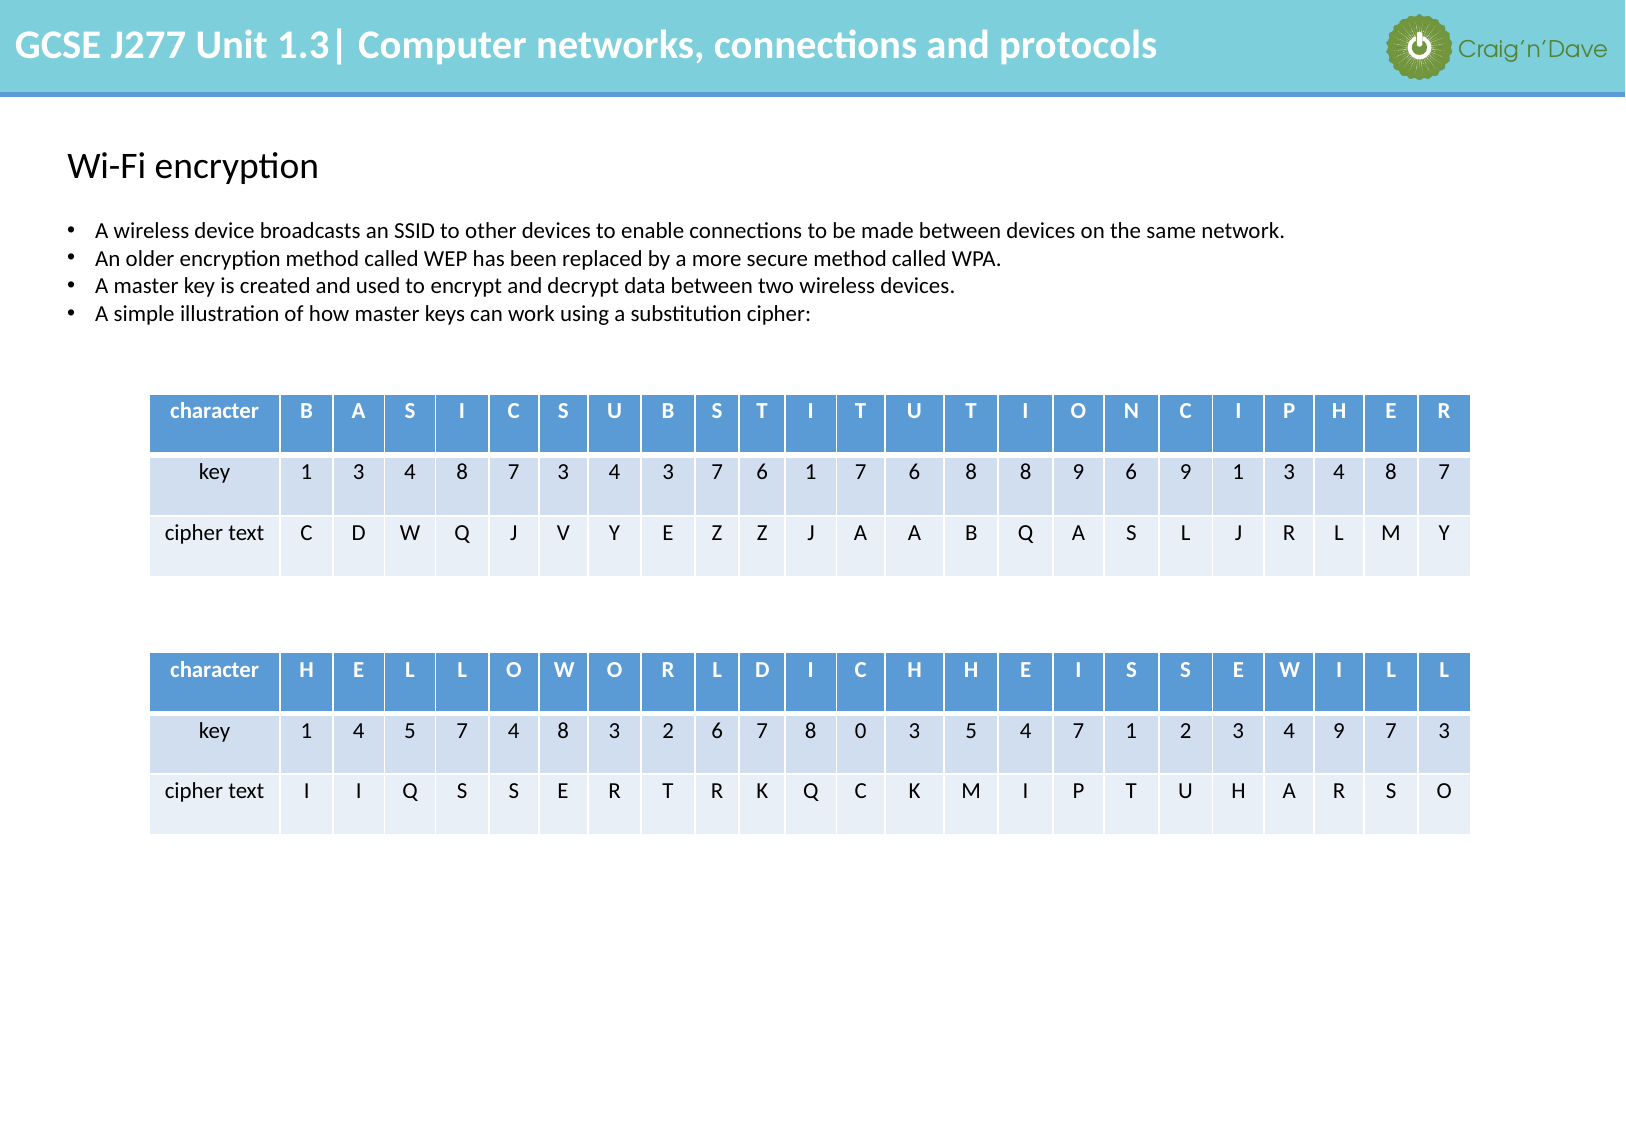

# Wi-Fi encryption
A wireless device broadcasts an SSID to other devices to enable connections to be made between devices on the same network.
An older encryption method called WEP has been replaced by a more secure method called WPA.
A master key is created and used to encrypt and decrypt data between two wireless devices.
A simple illustration of how master keys can work using a substitution cipher:
| character | B | A | S | I | C | S | U | B | S | T | I | T | U | T | I | O | N | C | I | P | H | E | R |
| --- | --- | --- | --- | --- | --- | --- | --- | --- | --- | --- | --- | --- | --- | --- | --- | --- | --- | --- | --- | --- | --- | --- | --- |
| key | 1 | 3 | 4 | 8 | 7 | 3 | 4 | 3 | 7 | 6 | 1 | 7 | 6 | 8 | 8 | 9 | 6 | 9 | 1 | 3 | 4 | 8 | 7 |
| cipher text | C | D | W | Q | J | V | Y | E | Z | Z | J | A | A | B | Q | A | S | L | J | R | L | M | Y |
| character | H | E | L | L | O | W | O | R | L | D | I | C | H | H | E | I | S | S | E | W | I | L | L |
| --- | --- | --- | --- | --- | --- | --- | --- | --- | --- | --- | --- | --- | --- | --- | --- | --- | --- | --- | --- | --- | --- | --- | --- |
| key | 1 | 4 | 5 | 7 | 4 | 8 | 3 | 2 | 6 | 7 | 8 | 0 | 3 | 5 | 4 | 7 | 1 | 2 | 3 | 4 | 9 | 7 | 3 |
| cipher text | I | I | Q | S | S | E | R | T | R | K | Q | C | K | M | I | P | T | U | H | A | R | S | O |